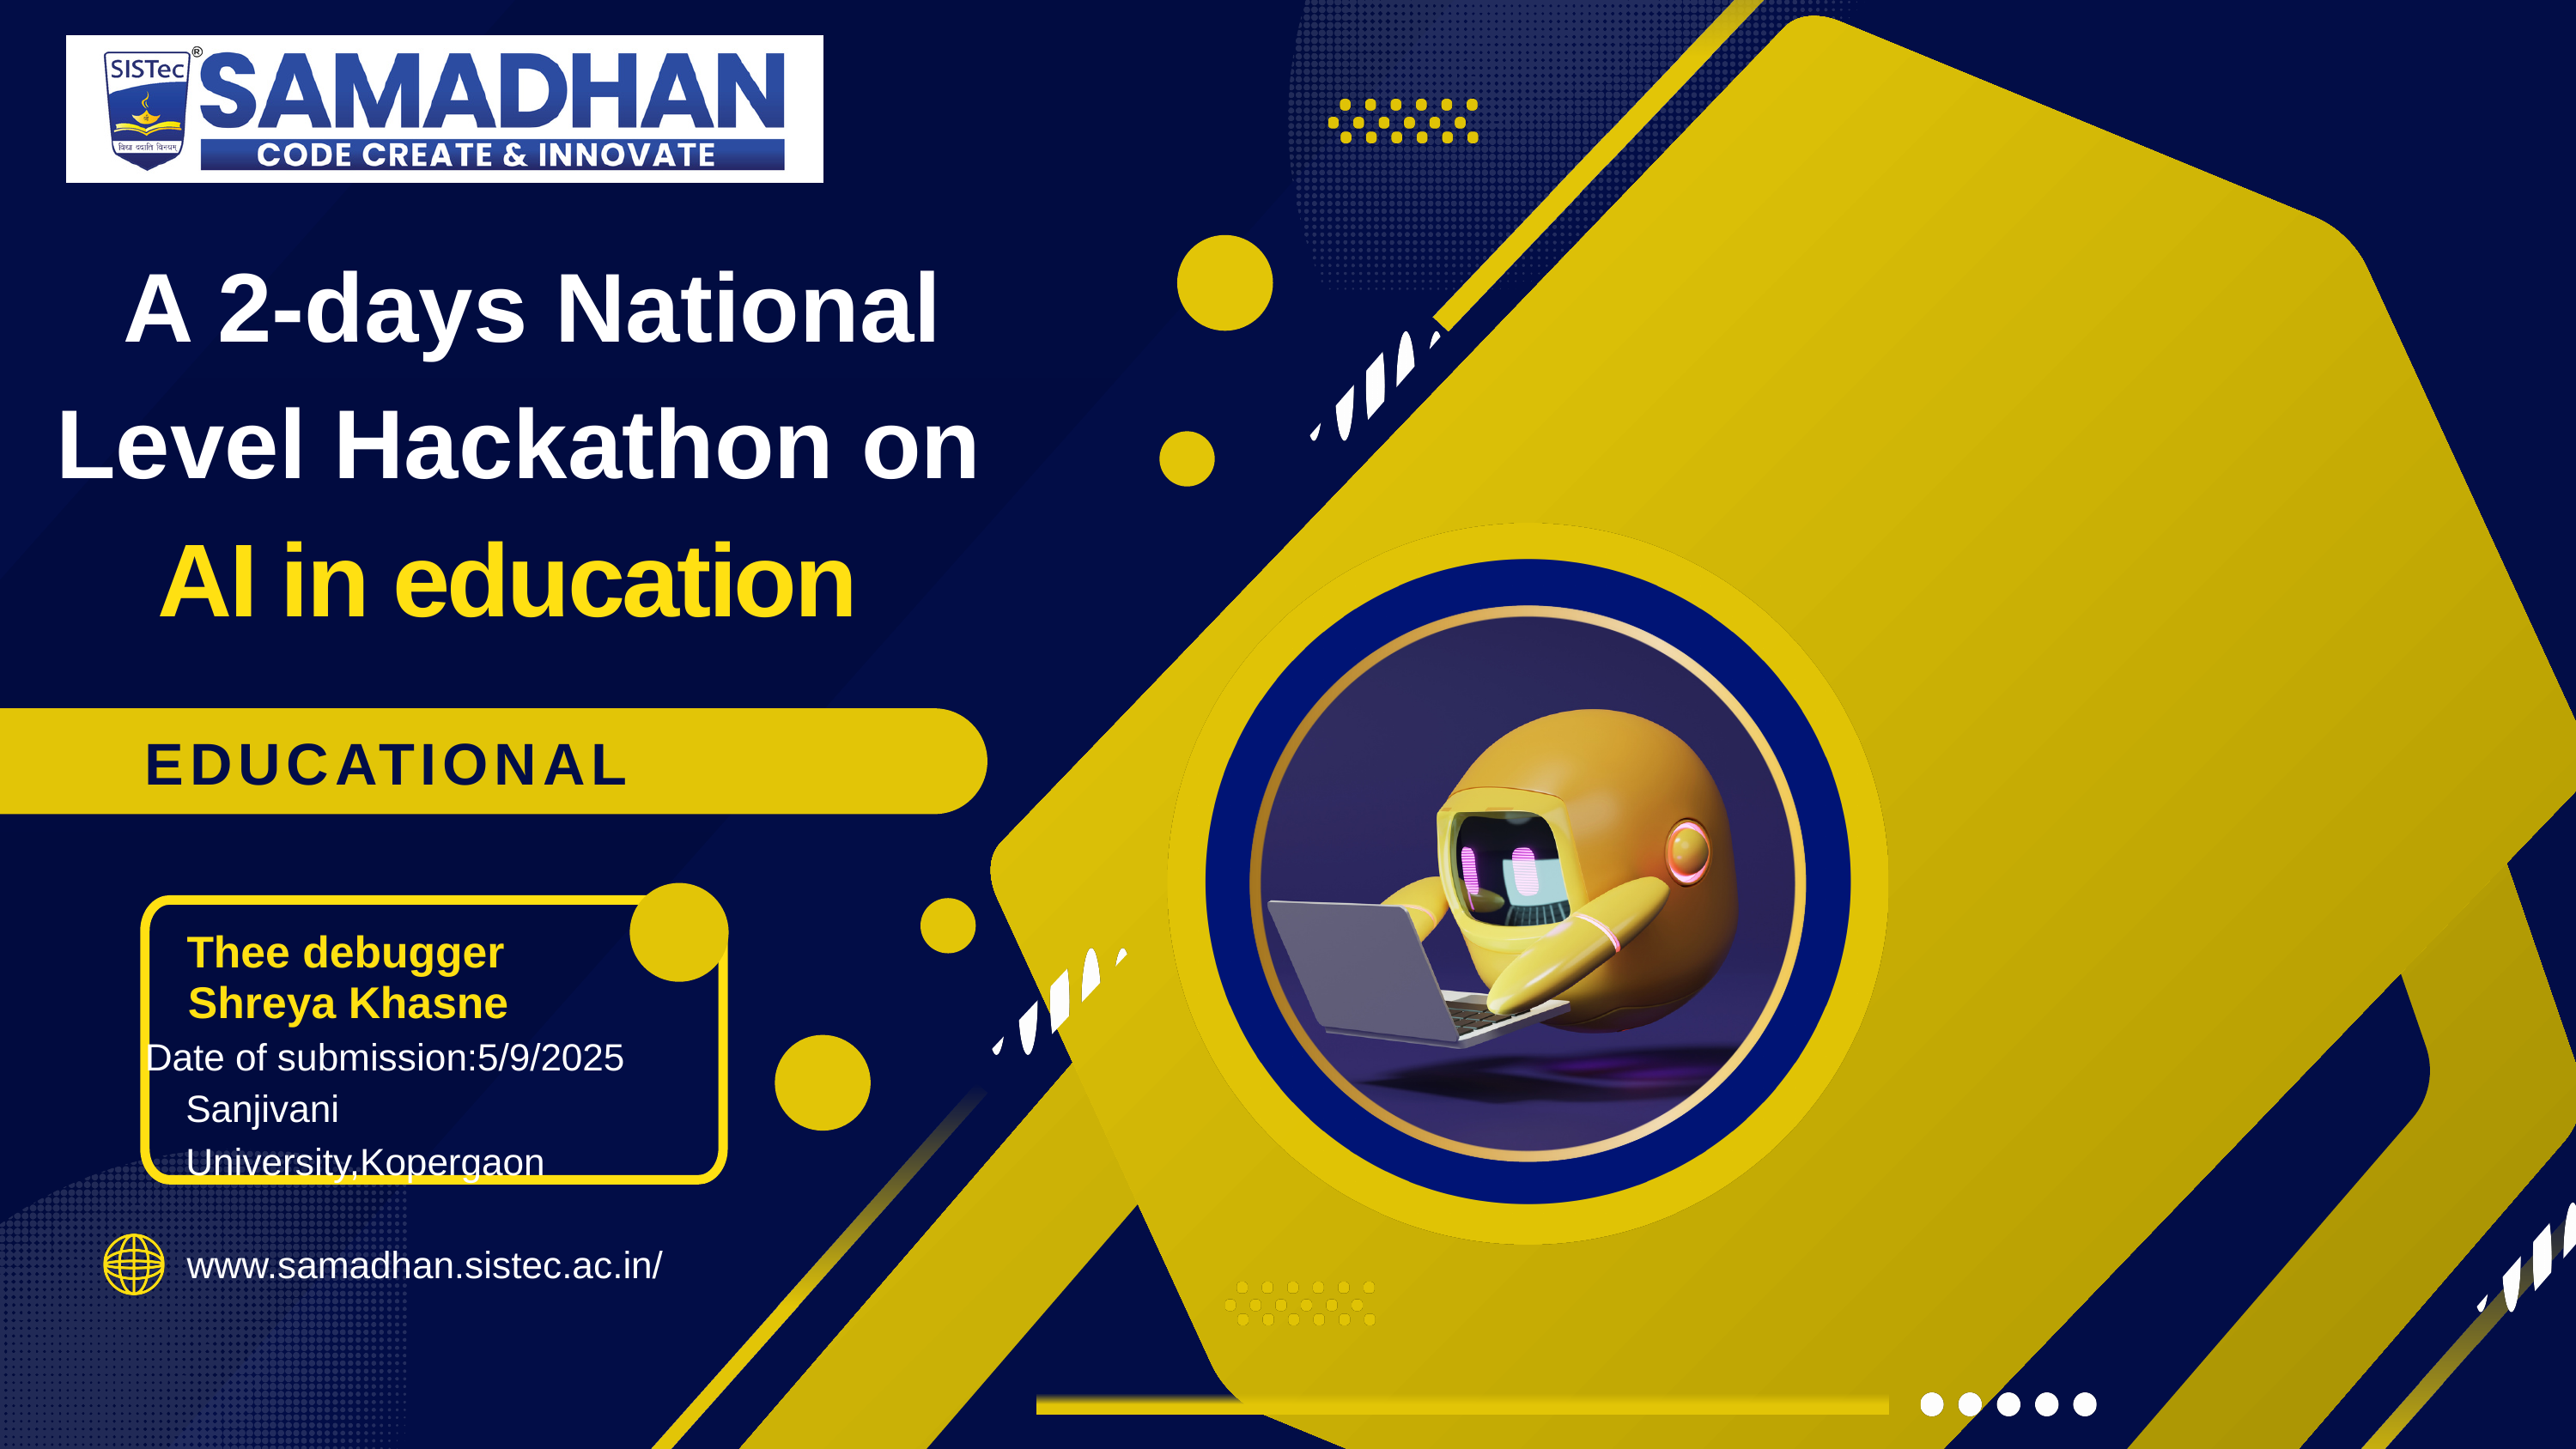

A 2-days National Level Hackathon on

    AI in education

EDUCATIONAL

Thee debugger
Shreya Khasne

Date of submission:5/9/2025

Sanjivani University,Kopergaon

www.samadhan.sistec.ac.in/